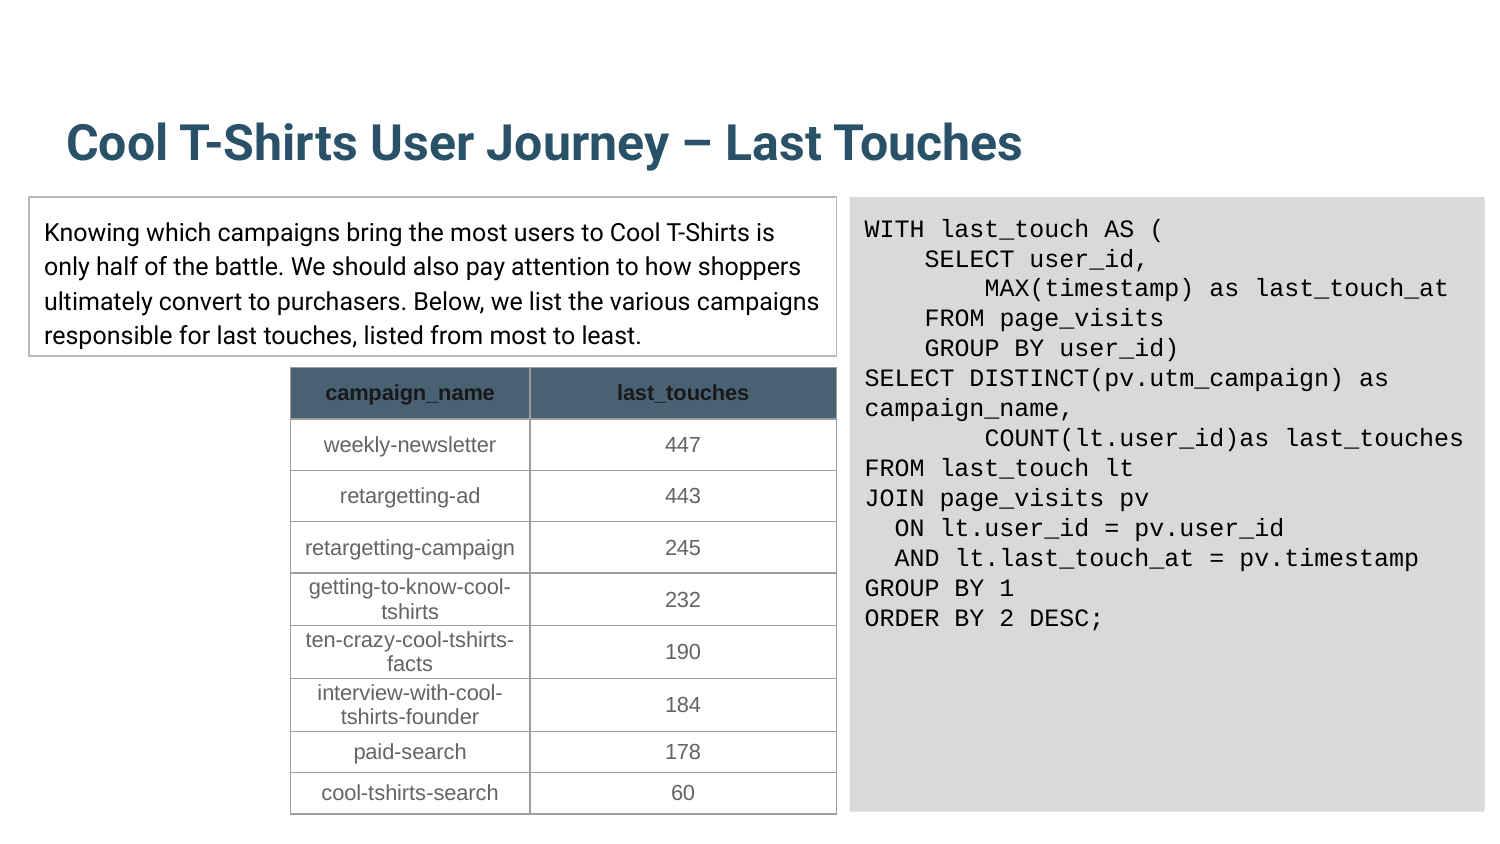

Cool T-Shirts User Journey – Last Touches
Knowing which campaigns bring the most users to Cool T-Shirts is only half of the battle. We should also pay attention to how shoppers ultimately convert to purchasers. Below, we list the various campaigns responsible for last touches, listed from most to least.
WITH last_touch AS (
    SELECT user_id,
        MAX(timestamp) as last_touch_at
    FROM page_visits
    GROUP BY user_id)
SELECT DISTINCT(pv.utm_campaign) as campaign_name,
        COUNT(lt.user_id)as last_touches
FROM last_touch lt
JOIN page_visits pv
  ON lt.user_id = pv.user_id
  AND lt.last_touch_at = pv.timestamp
GROUP BY 1
ORDER BY 2 DESC;
| campaign\_name | last\_touches |
| --- | --- |
| weekly-newsletter | 447 |
| retargetting-ad | 443 |
| retargetting-campaign | 245 |
| getting-to-know-cool-tshirts | 232 |
| ten-crazy-cool-tshirts-facts | 190 |
| interview-with-cool-tshirts-founder | 184 |
| paid-search | 178 |
| cool-tshirts-search | 60 |